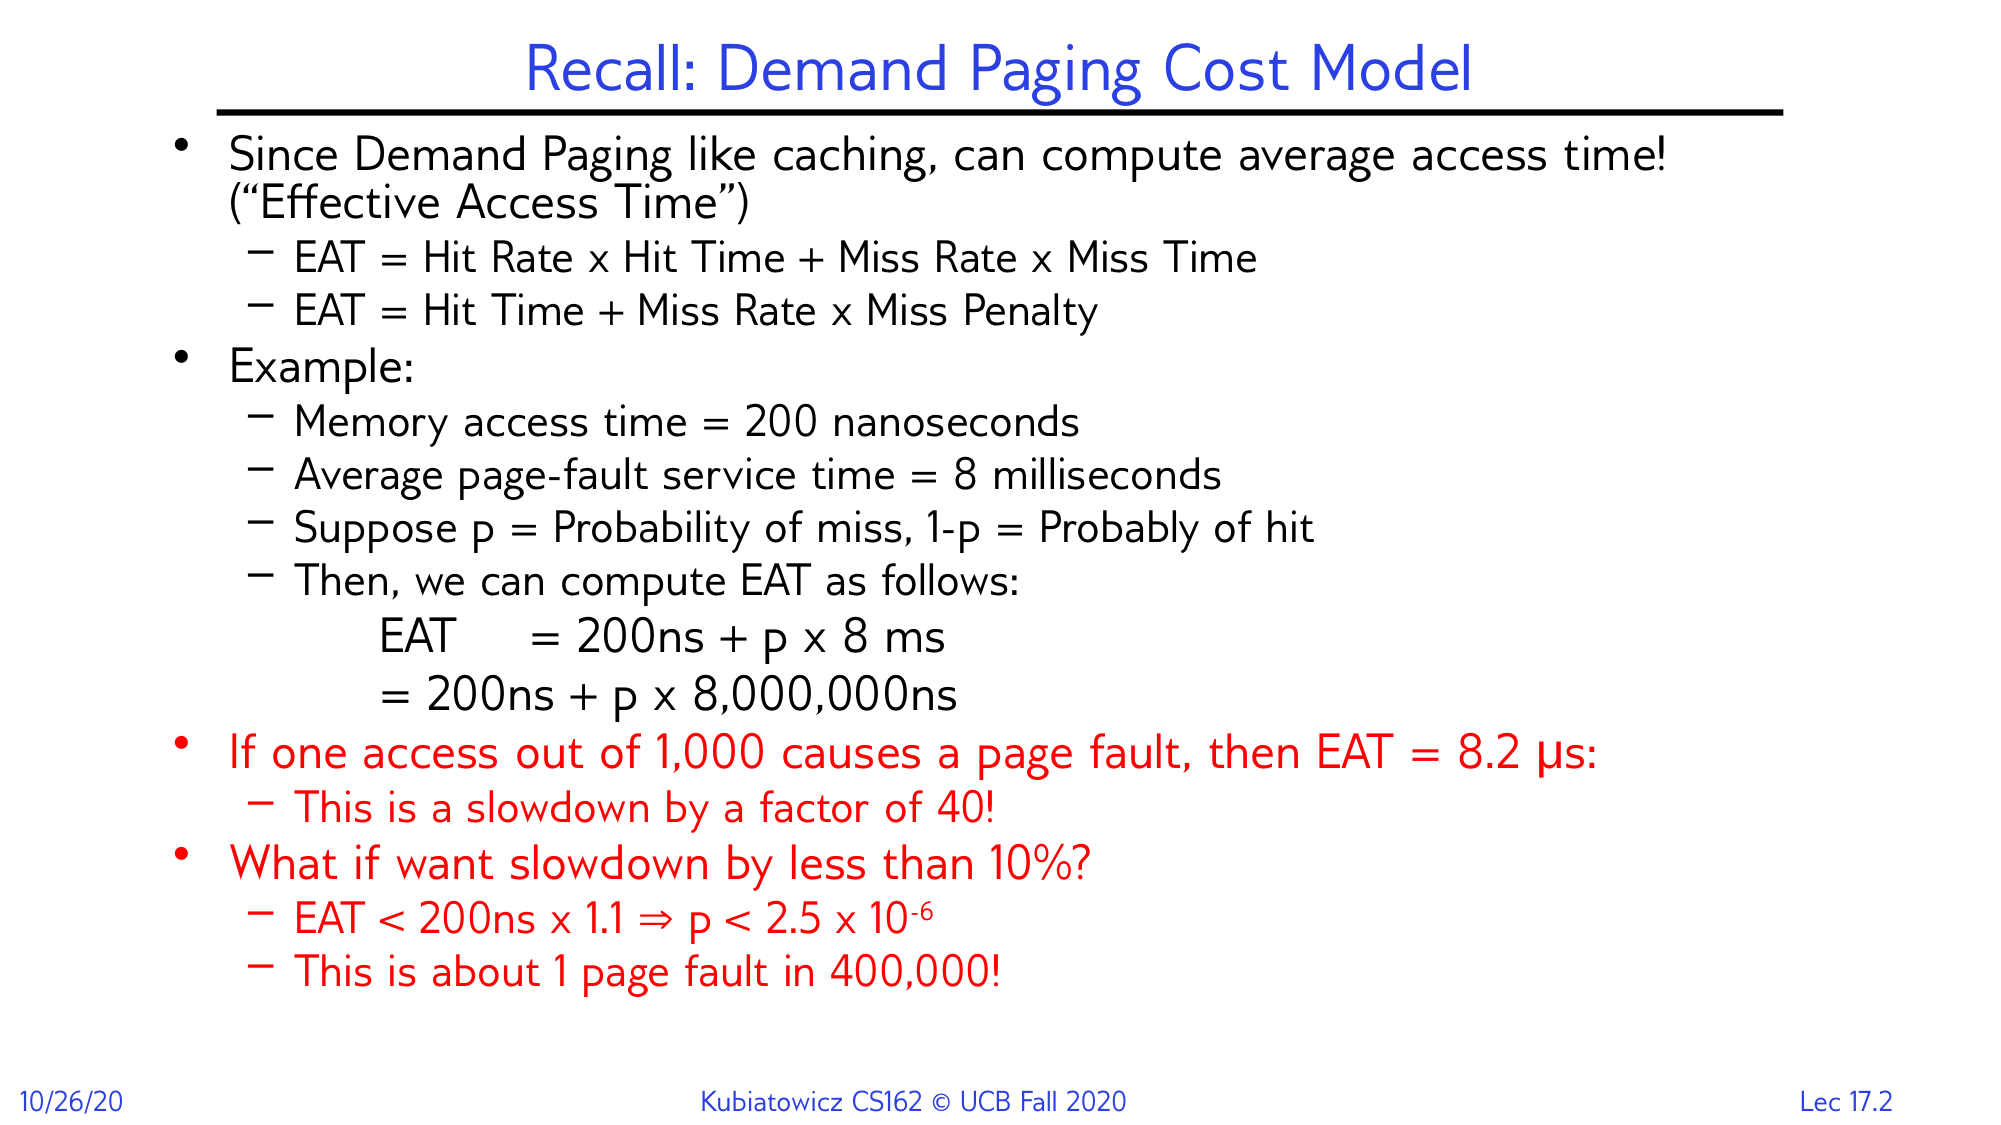

# Recall: Demand Paging Cost Model
Since Demand Paging like caching, can compute average access time! (“Effective Access Time”)
EAT = Hit Rate x Hit Time + Miss Rate x Miss Time
EAT = Hit Time + Miss Rate x Miss Penalty
Example:
Memory access time = 200 nanoseconds
Average page-fault service time = 8 milliseconds
Suppose p = Probability of miss, 1-p = Probably of hit
Then, we can compute EAT as follows:
		EAT 	= 200ns + p x 8 ms
	        	= 200ns + p x 8,000,000ns
If one access out of 1,000 causes a page fault, then EAT = 8.2 μs:
This is a slowdown by a factor of 40!
What if want slowdown by less than 10%?
EAT < 200ns x 1.1 ⇒ p < 2.5 x 10-6
This is about 1 page fault in 400,000!